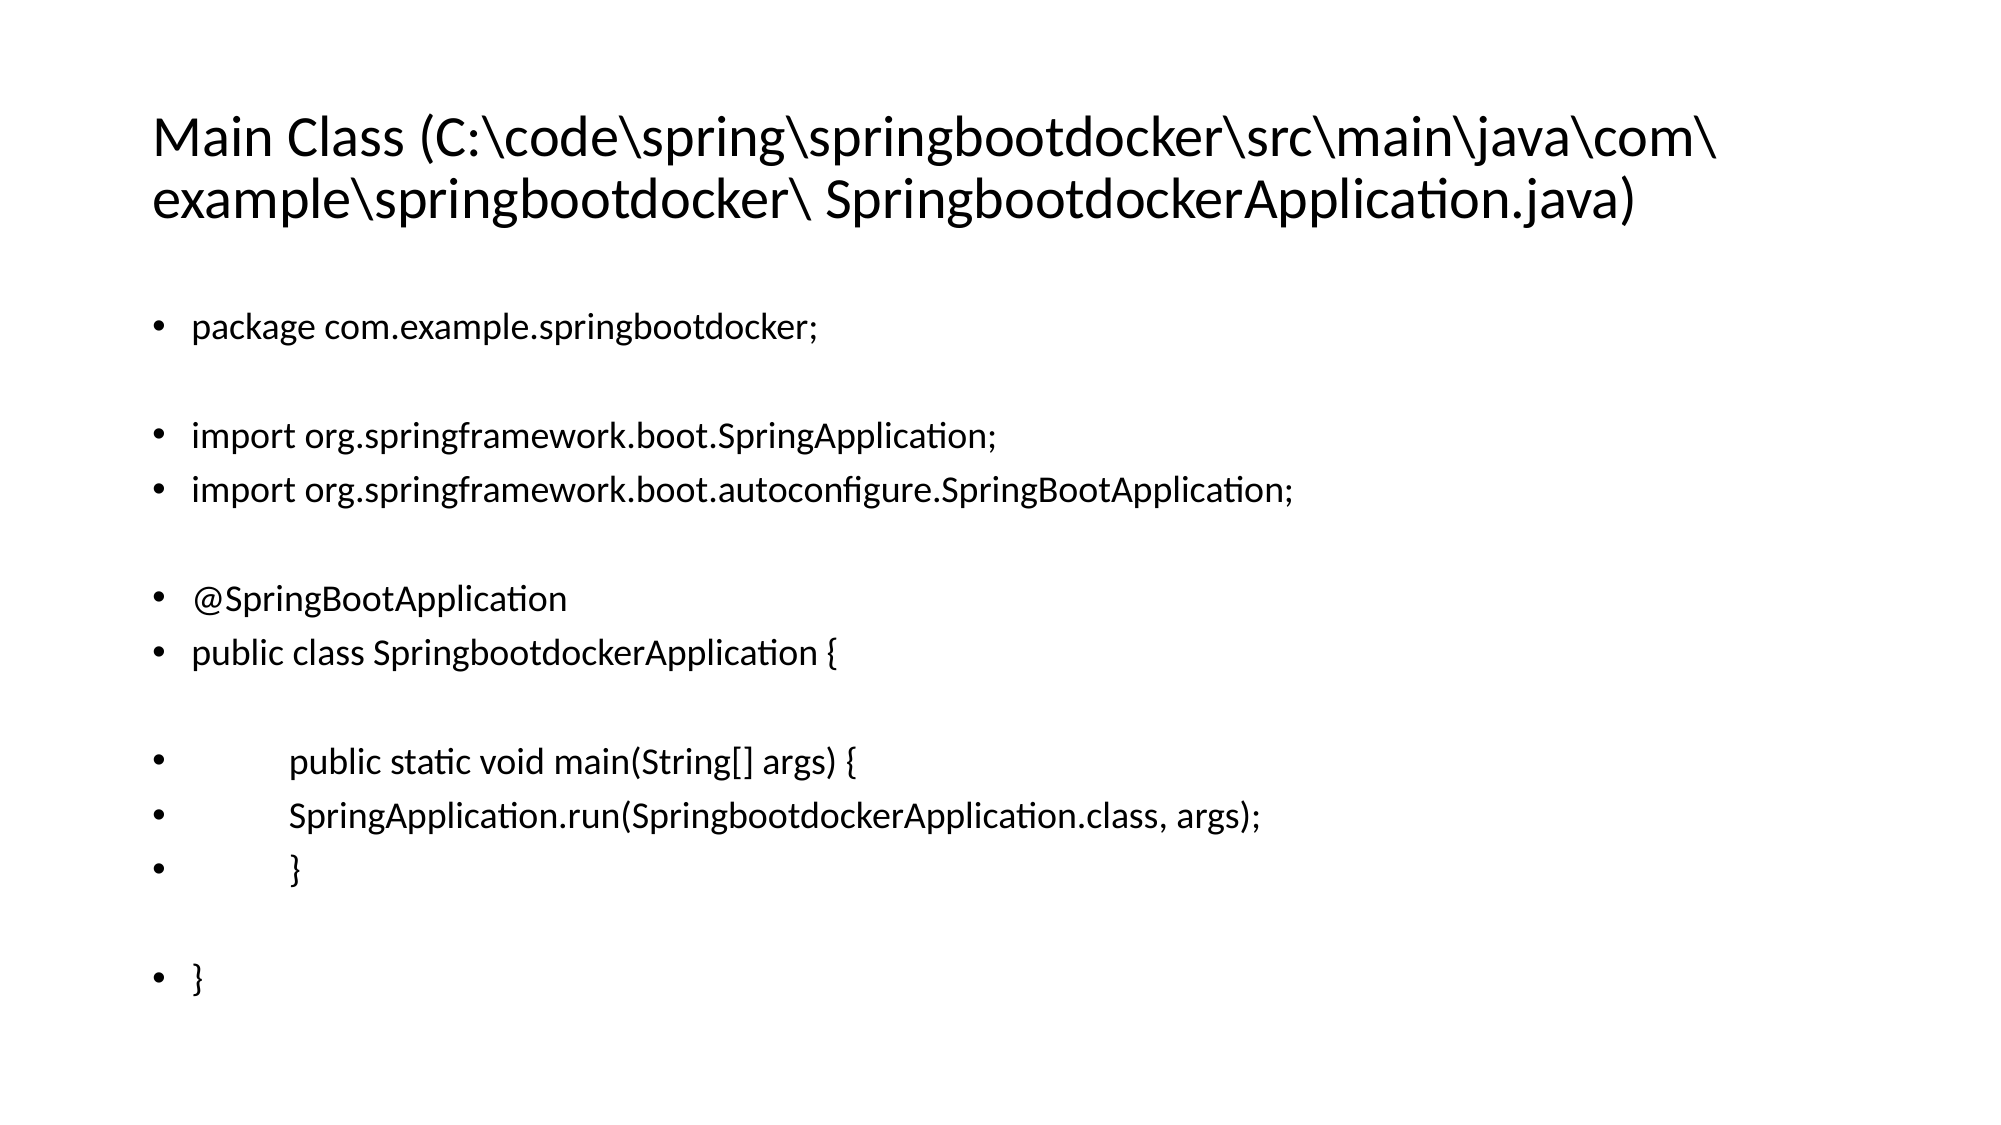

# Main Class (C:\code\spring\springbootdocker\src\main\java\com\example\springbootdocker\ SpringbootdockerApplication.java)
package com.example.springbootdocker;

import org.springframework.boot.SpringApplication;
import org.springframework.boot.autoconfigure.SpringBootApplication;

@SpringBootApplication
public class SpringbootdockerApplication {

	public static void main(String[] args) {
		SpringApplication.run(SpringbootdockerApplication.class, args);
	}

}